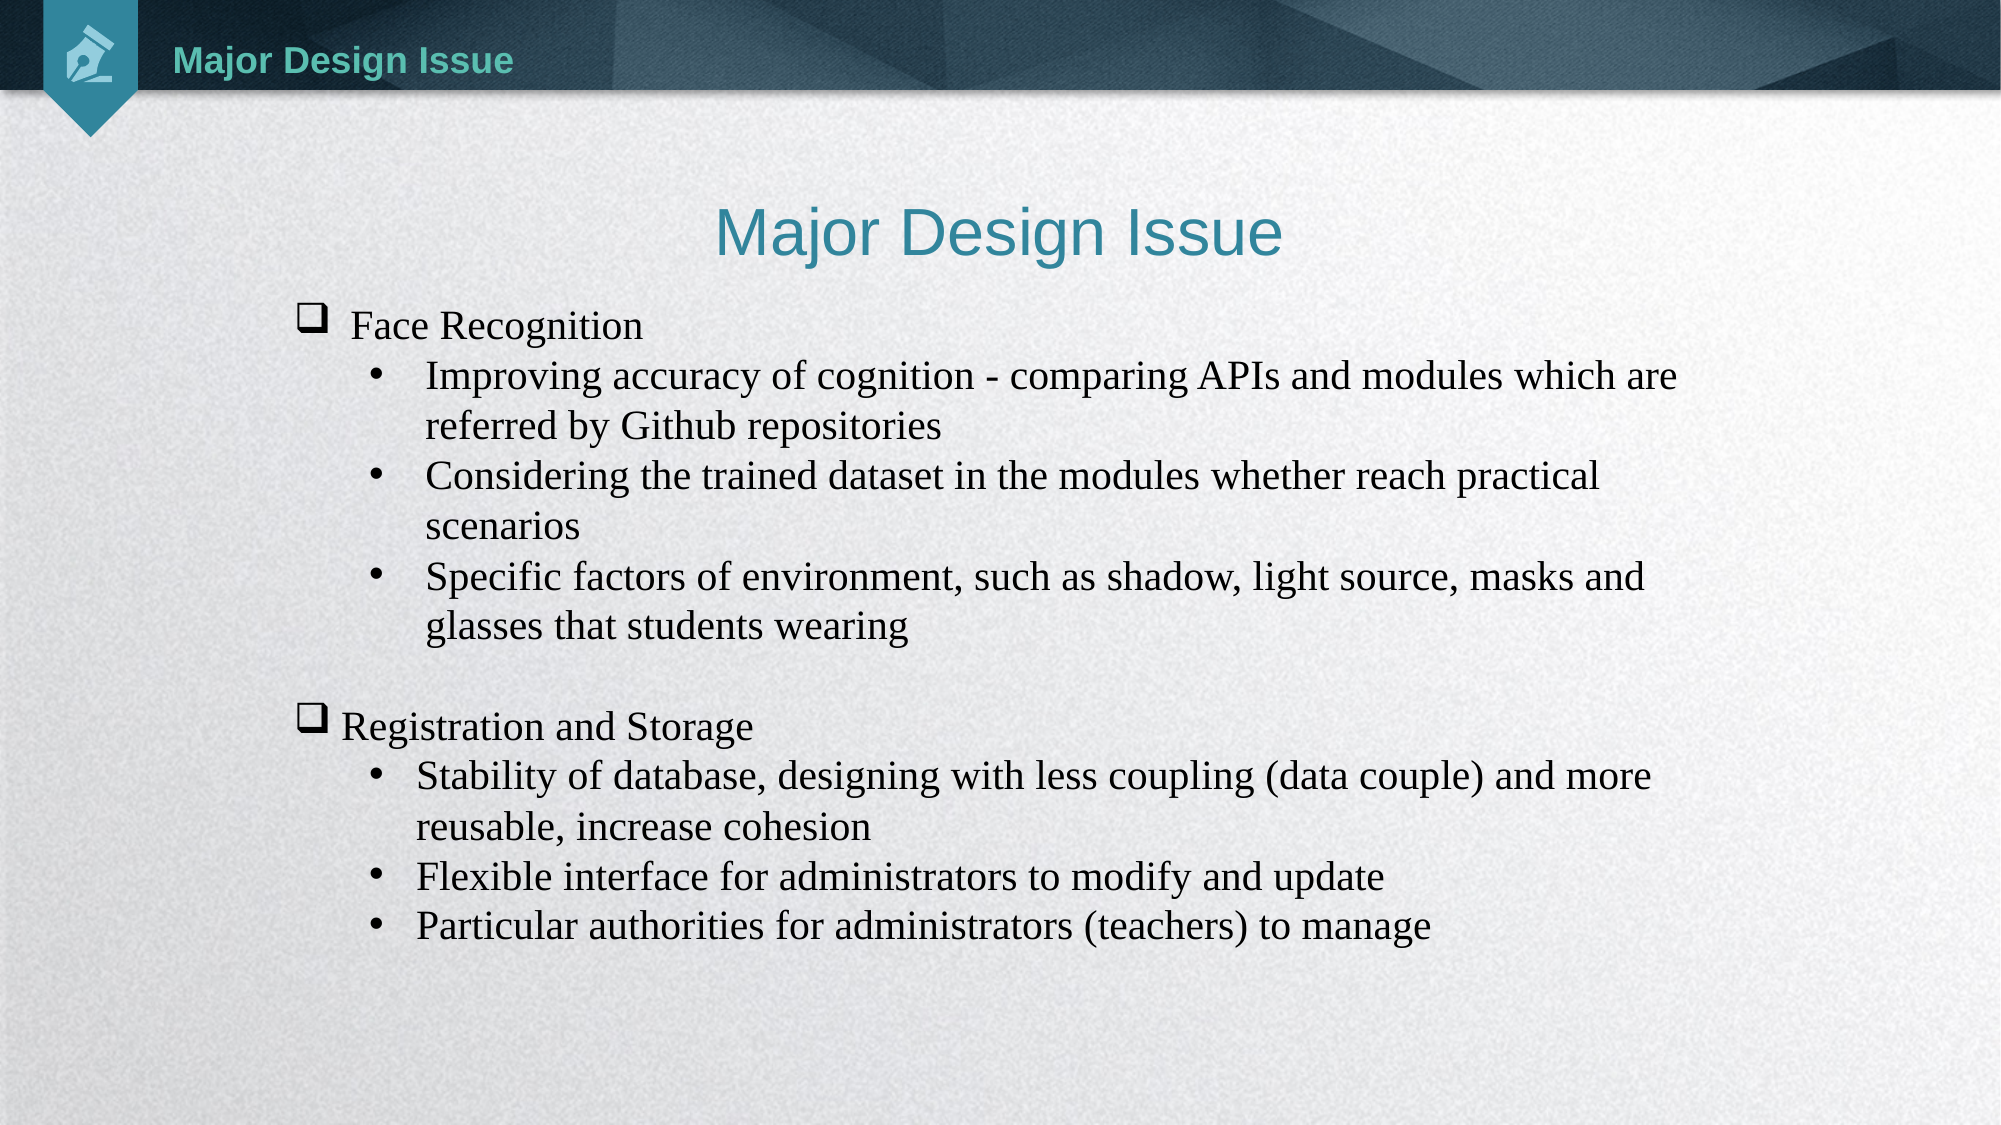

Major Design Issue
Major Design Issue
Face Recognition
Improving accuracy of cognition - comparing APIs and modules which are referred by Github repositories
Considering the trained dataset in the modules whether reach practical scenarios
Specific factors of environment, such as shadow, light source, masks and glasses that students wearing

Registration and Storage
Stability of database, designing with less coupling (data couple) and more reusable, increase cohesion
Flexible interface for administrators to modify and update
Particular authorities for administrators (teachers) to manage